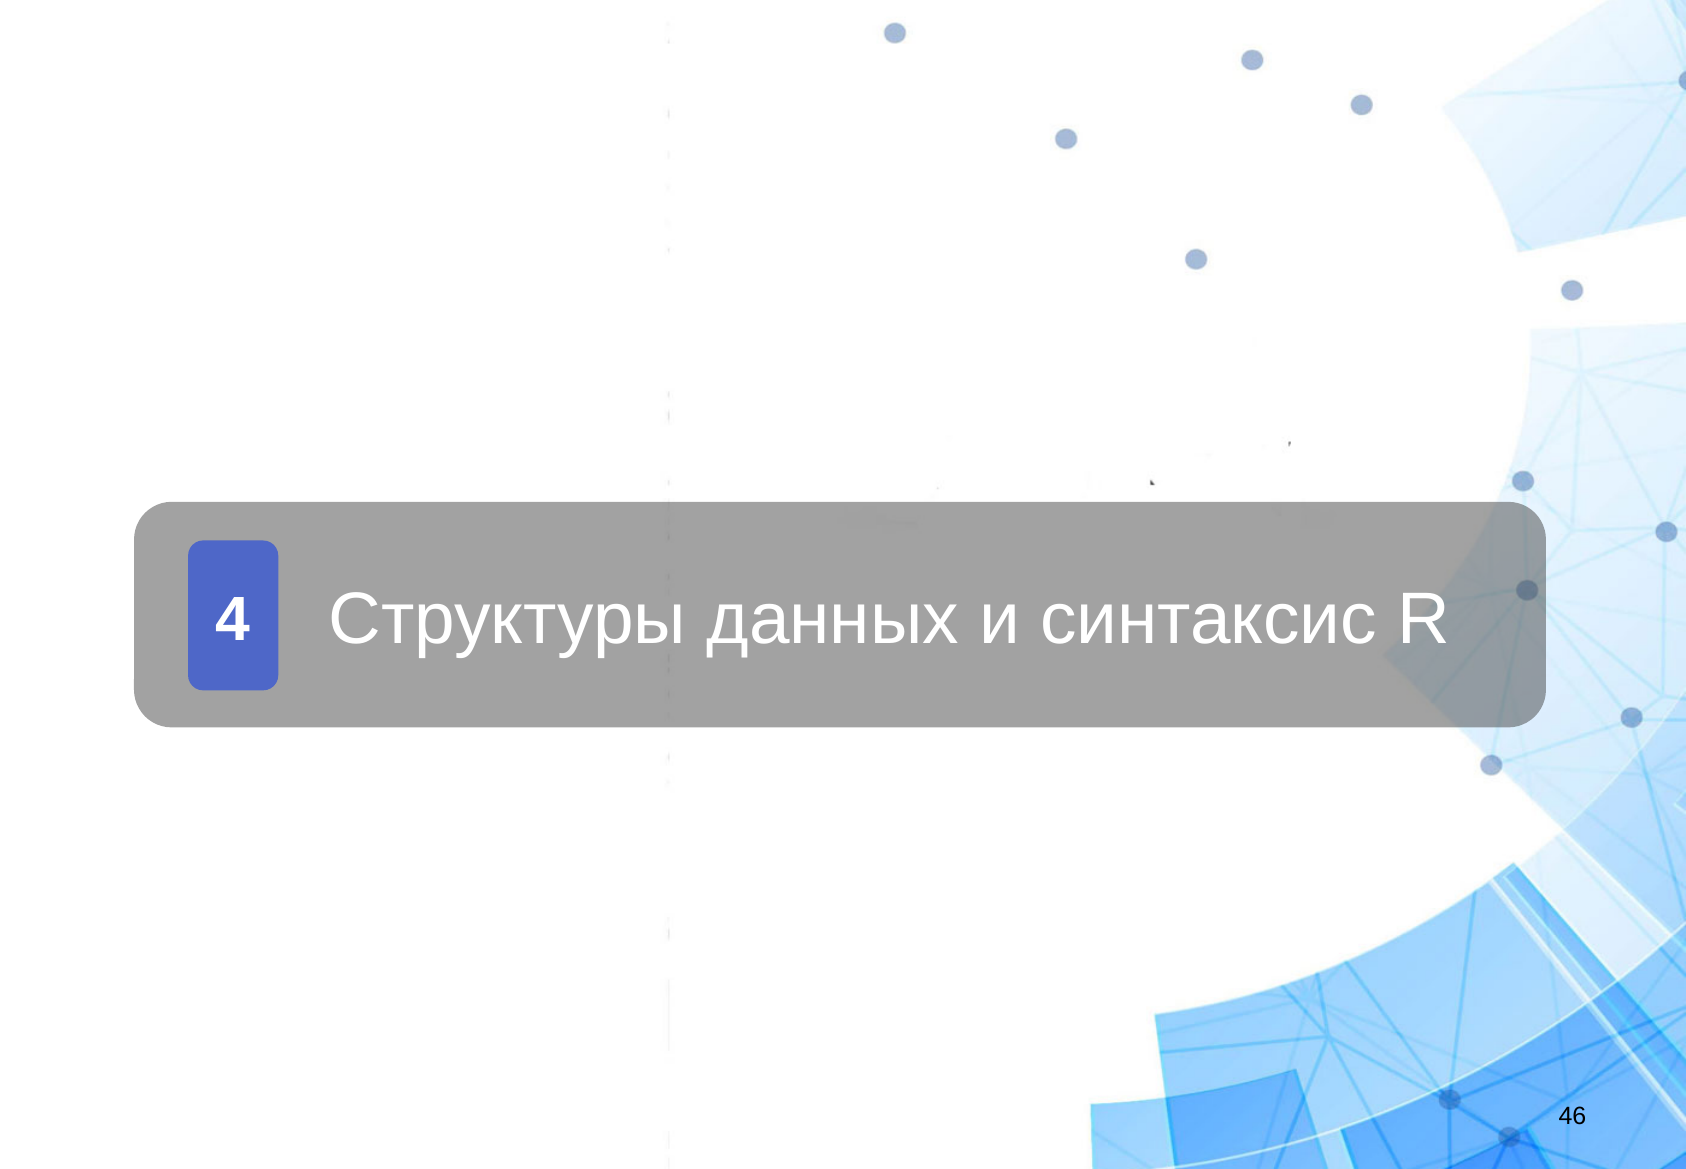

Структуры данных и синтаксис R
4
46